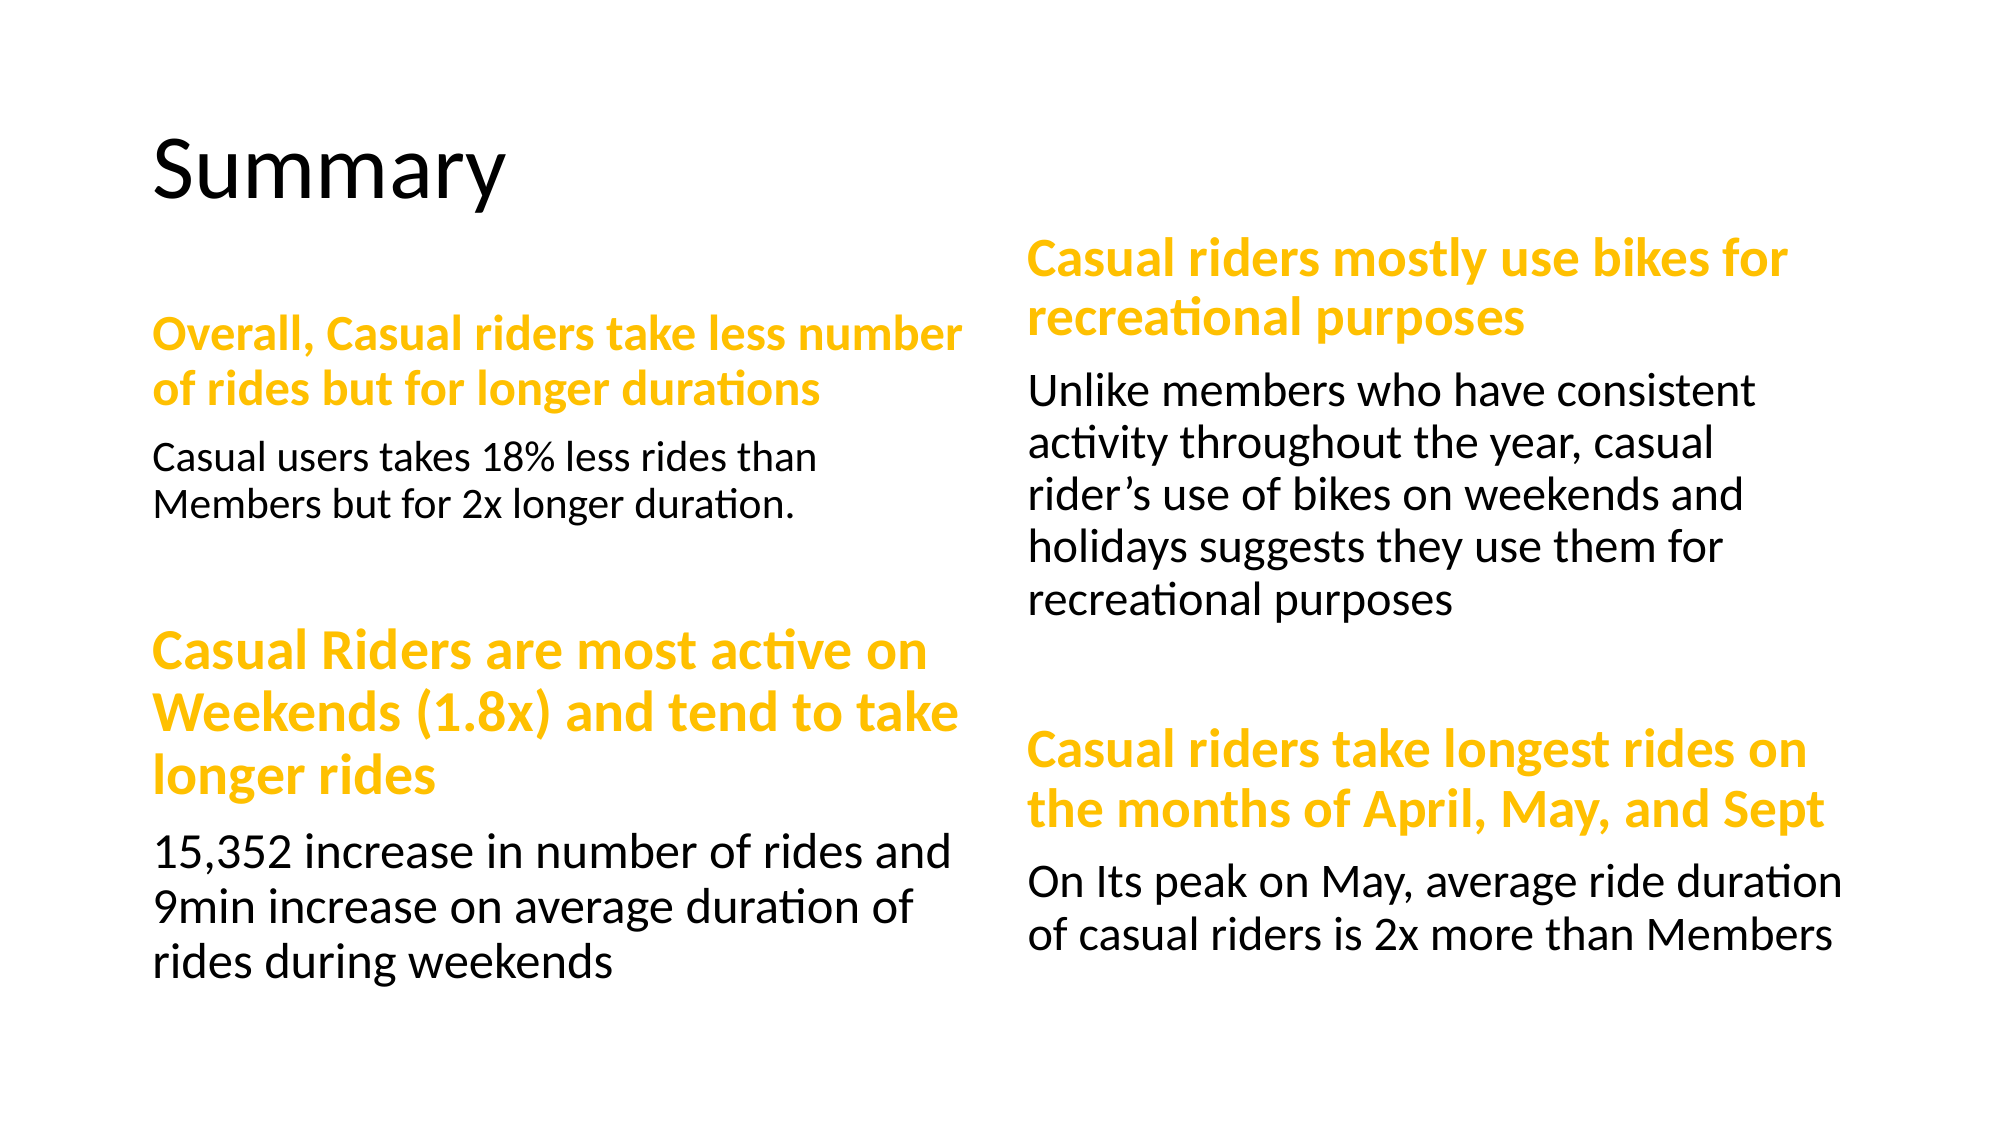

# Summary
Casual riders mostly use bikes for recreational purposes
Unlike members who have consistent activity throughout the year, casual rider’s use of bikes on weekends and holidays suggests they use them for recreational purposes

Casual riders take longest rides on the months of April, May, and Sept
On Its peak on May, average ride duration of casual riders is 2x more than Members

Overall, Casual riders take less number of rides but for longer durations
Casual users takes 18% less rides than Members but for 2x longer duration.

Casual Riders are most active on Weekends (1.8x) and tend to take longer rides
15,352 increase in number of rides and 9min increase on average duration of rides during weekends